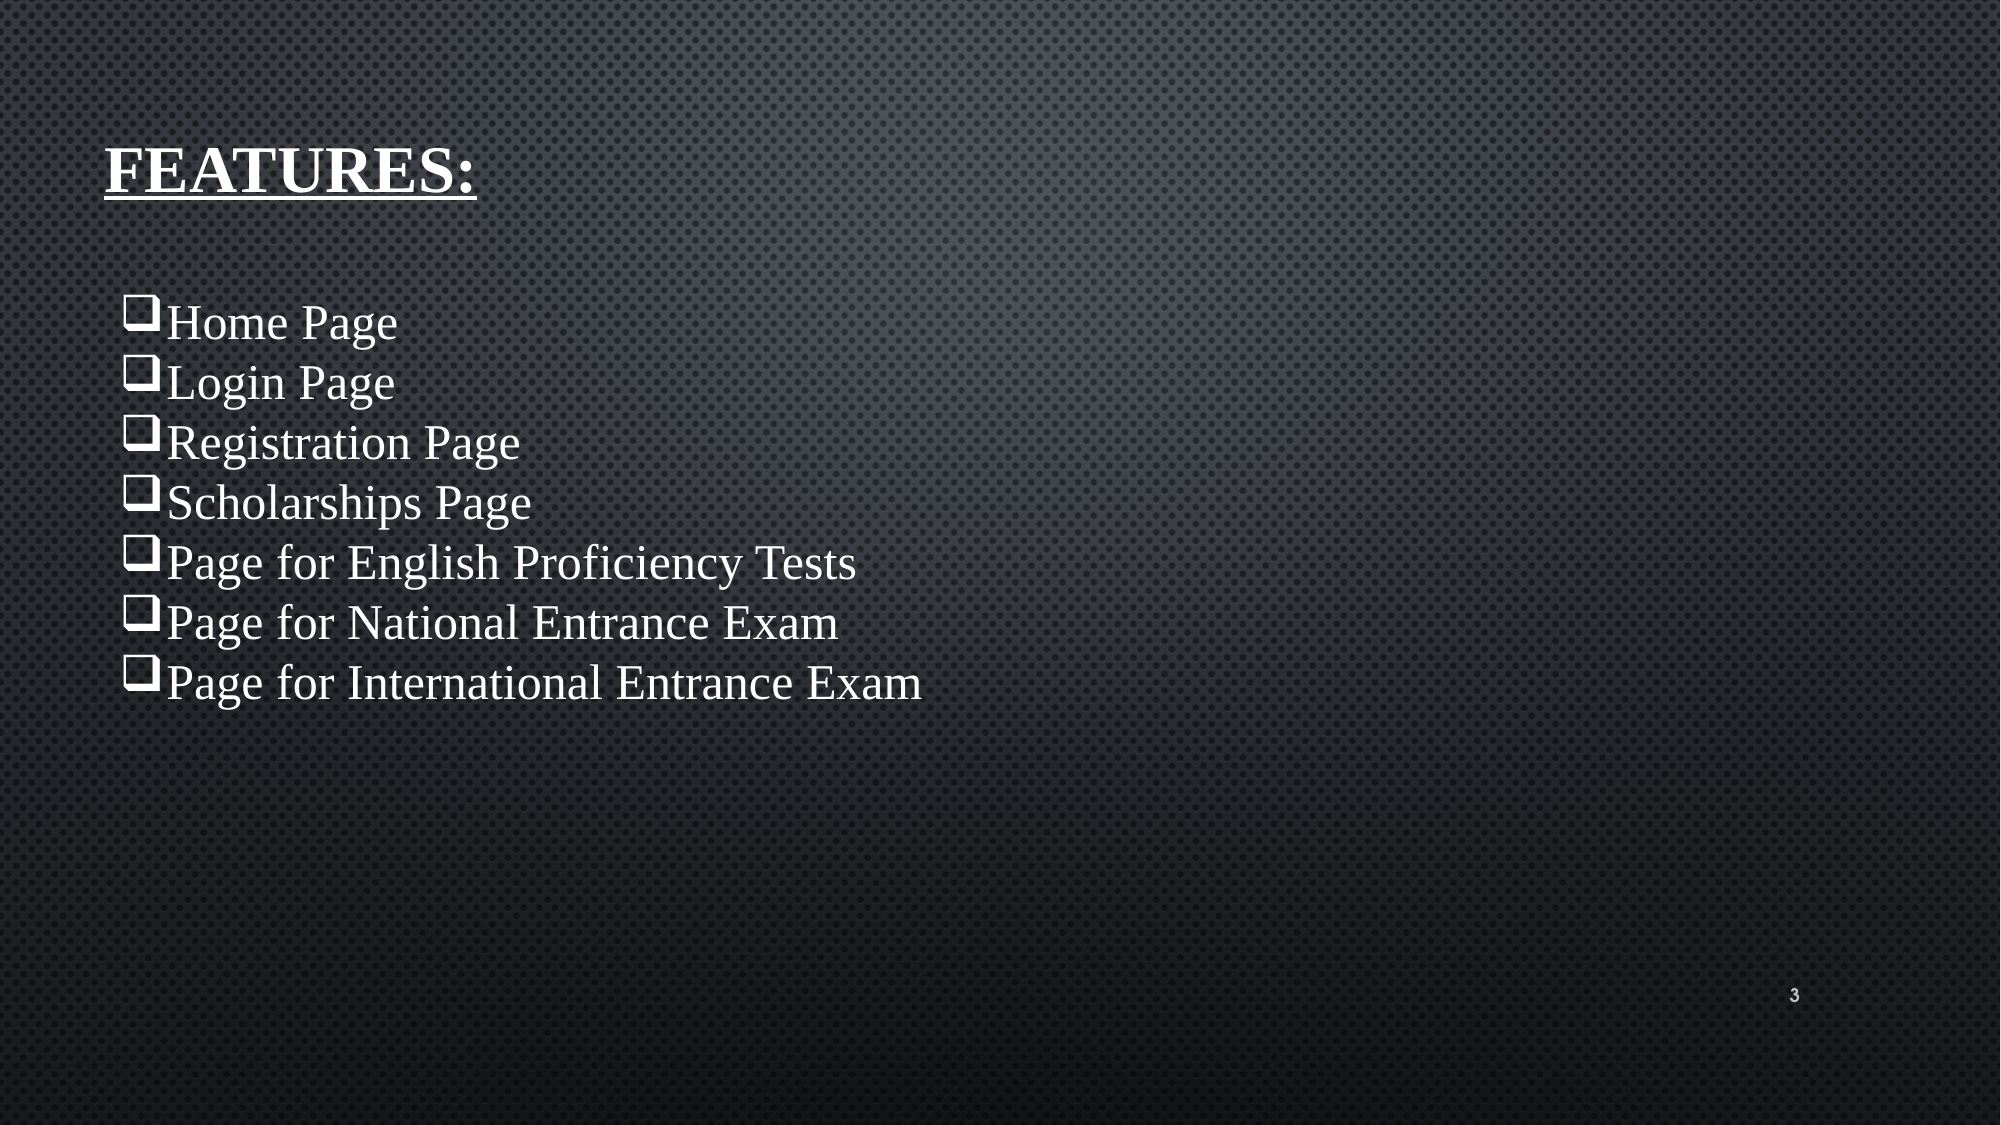

# Features:
Home Page
Login Page
Registration Page
Scholarships Page
Page for English Proficiency Tests
Page for National Entrance Exam
Page for International Entrance Exam
3